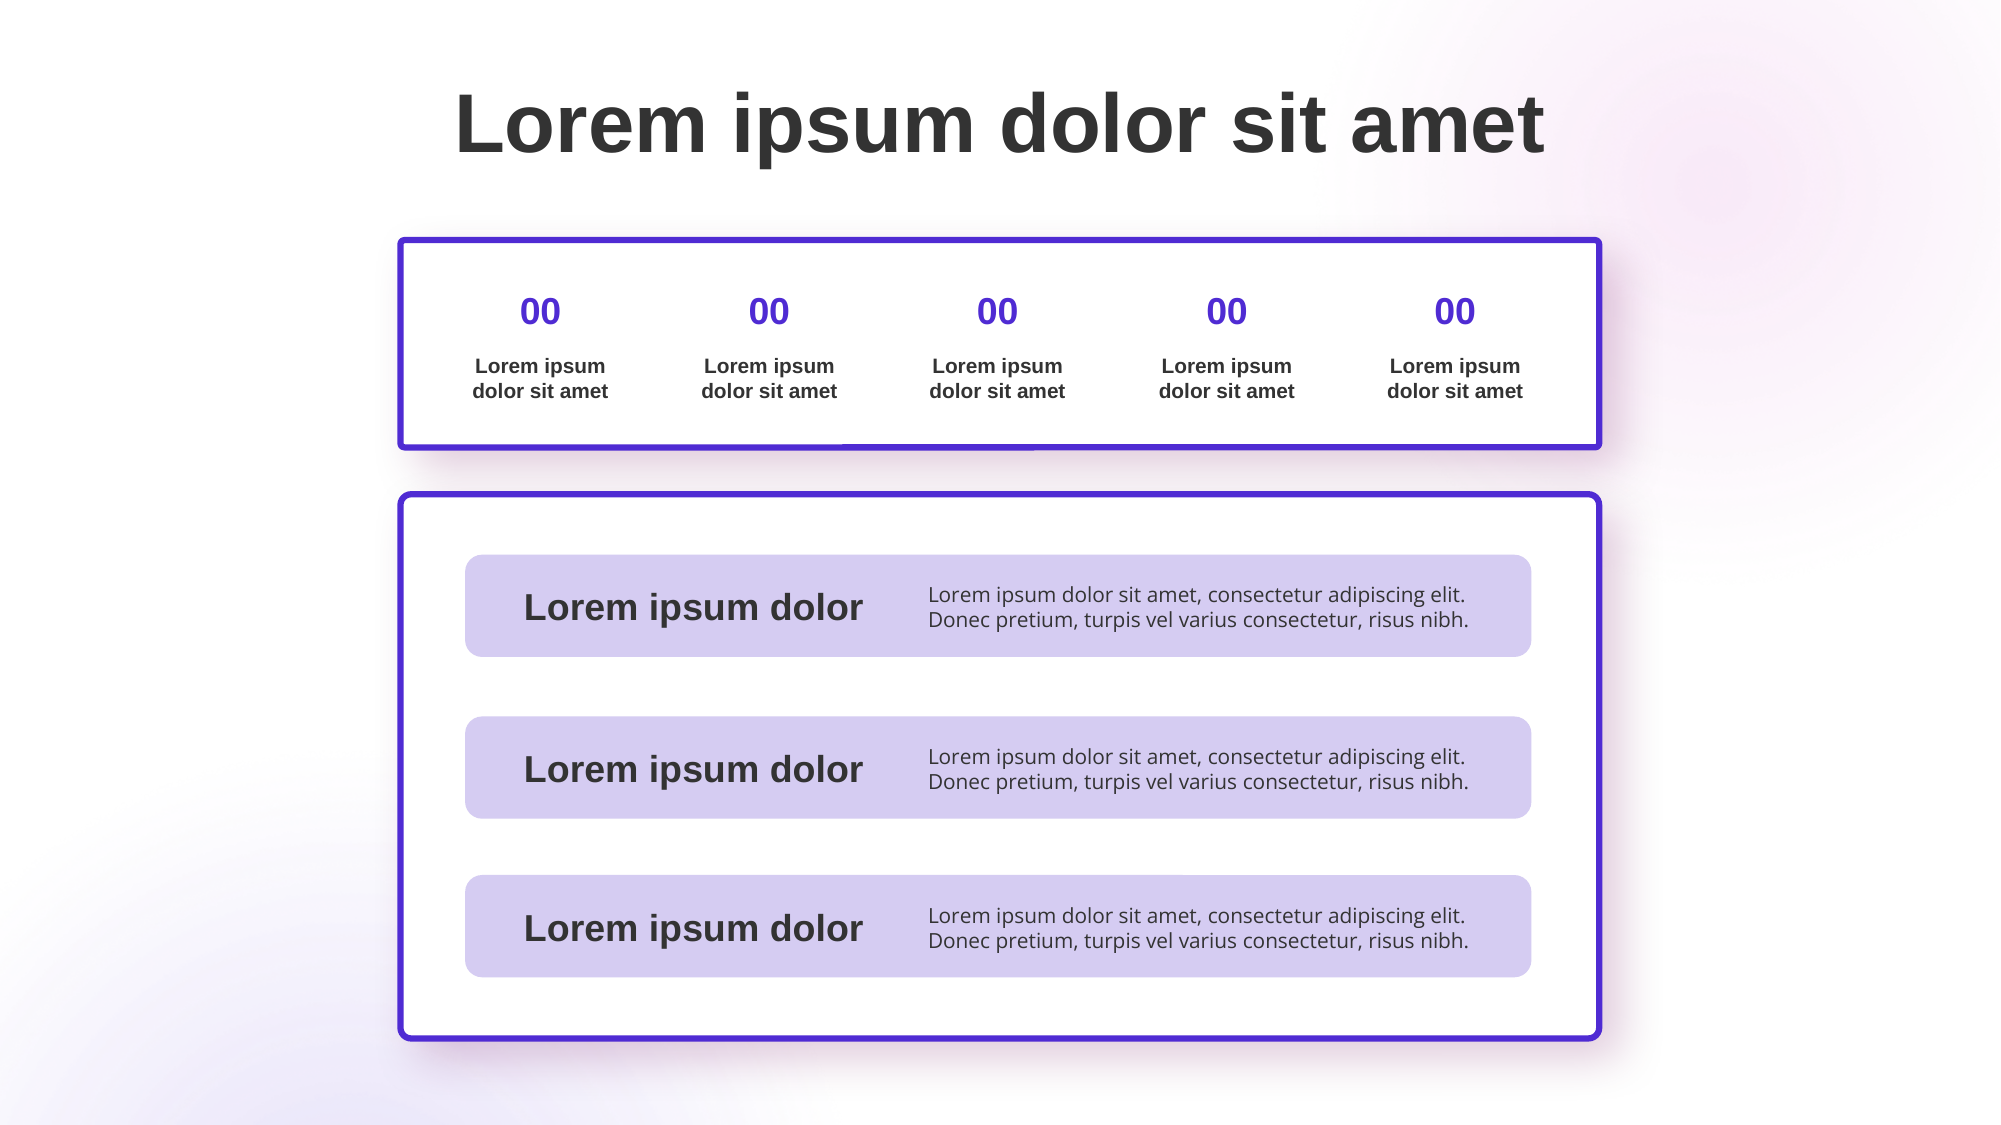

# Lorem ipsum dolor sit amet
00
00
00
00
00
Lorem ipsum dolor sit amet
Lorem ipsum dolor sit amet
Lorem ipsum dolor sit amet
Lorem ipsum dolor sit amet
Lorem ipsum dolor sit amet
Lorem ipsum dolor sit amet, consectetur adipiscing elit. Donec pretium, turpis vel varius consectetur, risus nibh.
Lorem ipsum dolor
Lorem ipsum dolor sit amet, consectetur adipiscing elit. Donec pretium, turpis vel varius consectetur, risus nibh.
Lorem ipsum dolor
Lorem ipsum dolor sit amet, consectetur adipiscing elit. Donec pretium, turpis vel varius consectetur, risus nibh.
Lorem ipsum dolor